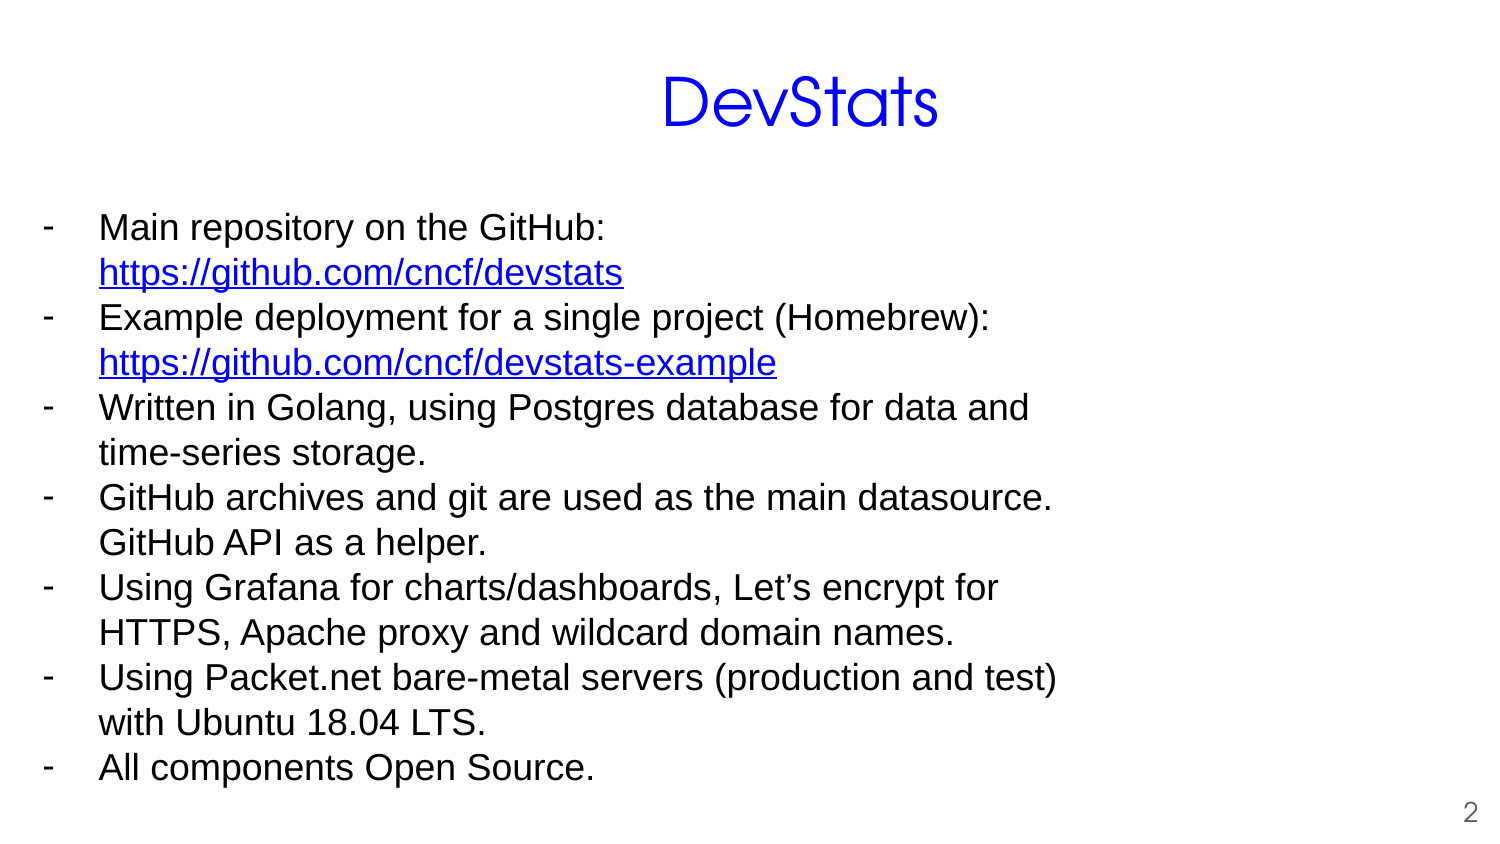

DevStats
Main repository on the GitHub: https://github.com/cncf/devstats
Example deployment for a single project (Homebrew): https://github.com/cncf/devstats-example
Written in Golang, using Postgres database for data and time-series storage.
GitHub archives and git are used as the main datasource. GitHub API as a helper.
Using Grafana for charts/dashboards, Let’s encrypt for HTTPS, Apache proxy and wildcard domain names.
Using Packet.net bare-metal servers (production and test) with Ubuntu 18.04 LTS.
All components Open Source.
2